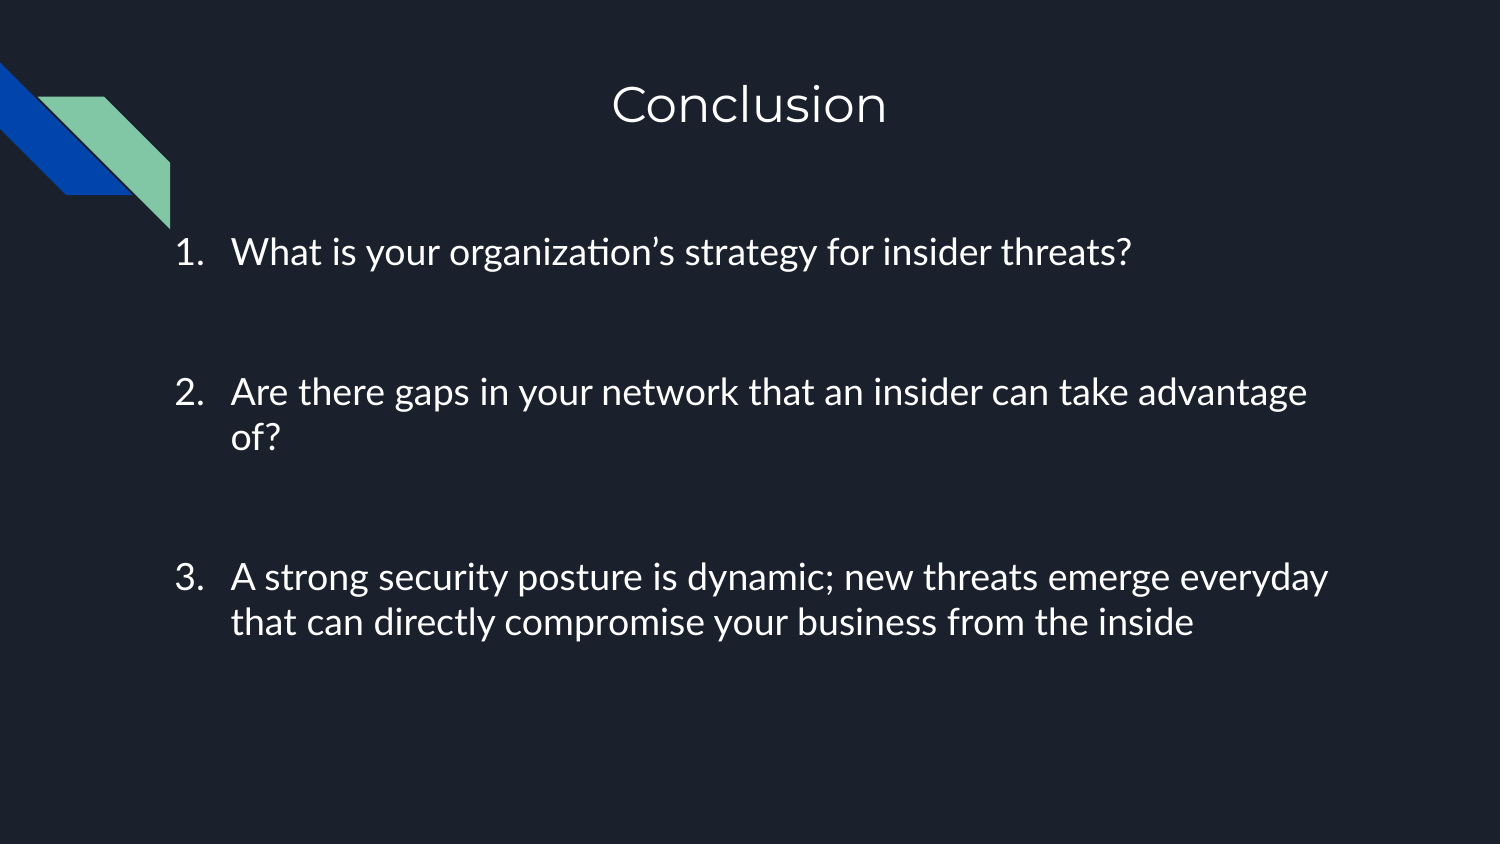

Conclusion
What is your organization’s strategy for insider threats?

Are there gaps in your network that an insider can take advantage of?

A strong security posture is dynamic; new threats emerge everyday that can directly compromise your business from the inside